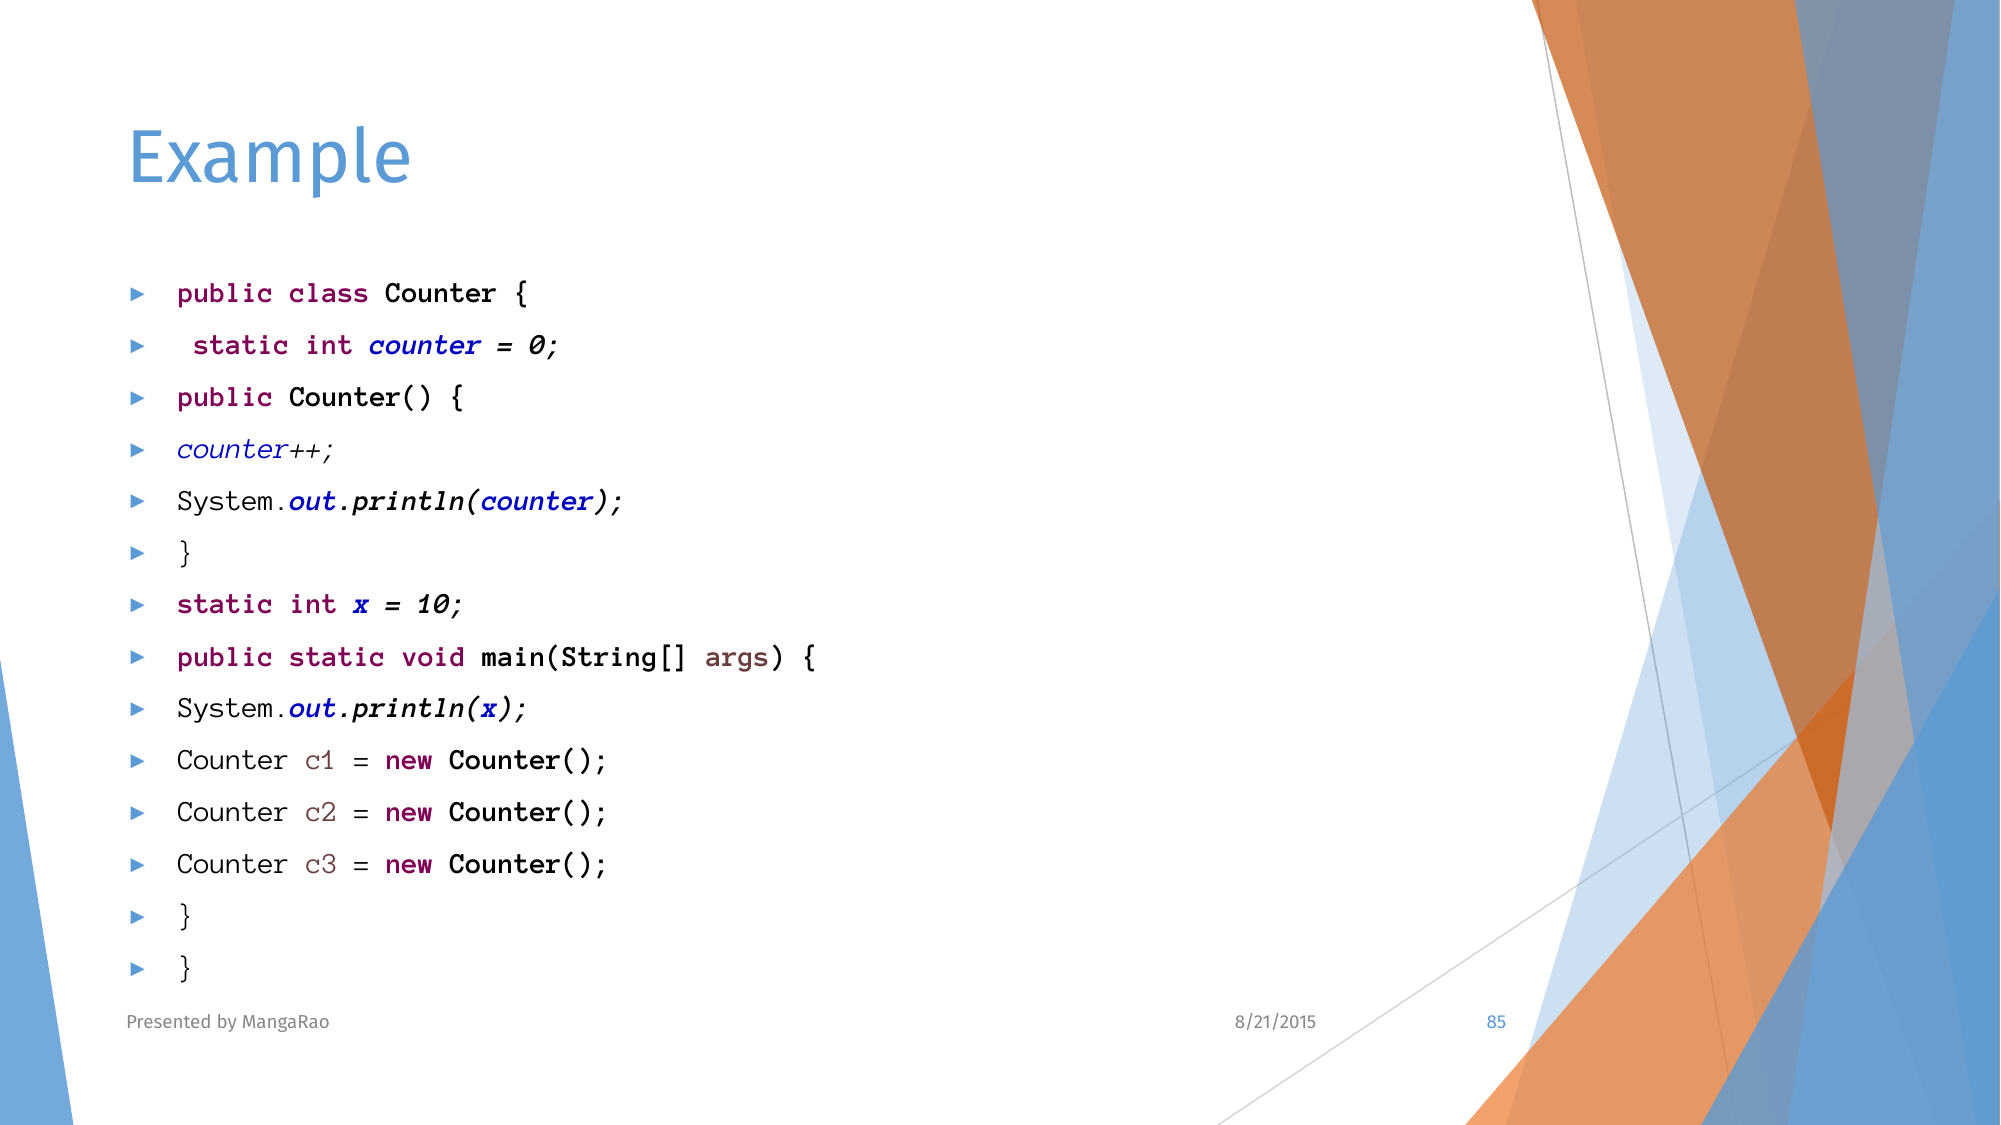

# Example
public class Counter {
 static int counter = 0;
public Counter() {
counter++;
System.out.println(counter);
}
static int x = 10;
public static void main(String[] args) {
System.out.println(x);
Counter c1 = new Counter();
Counter c2 = new Counter();
Counter c3 = new Counter();
}
}

Presented by MangaRao
8/21/2015
85